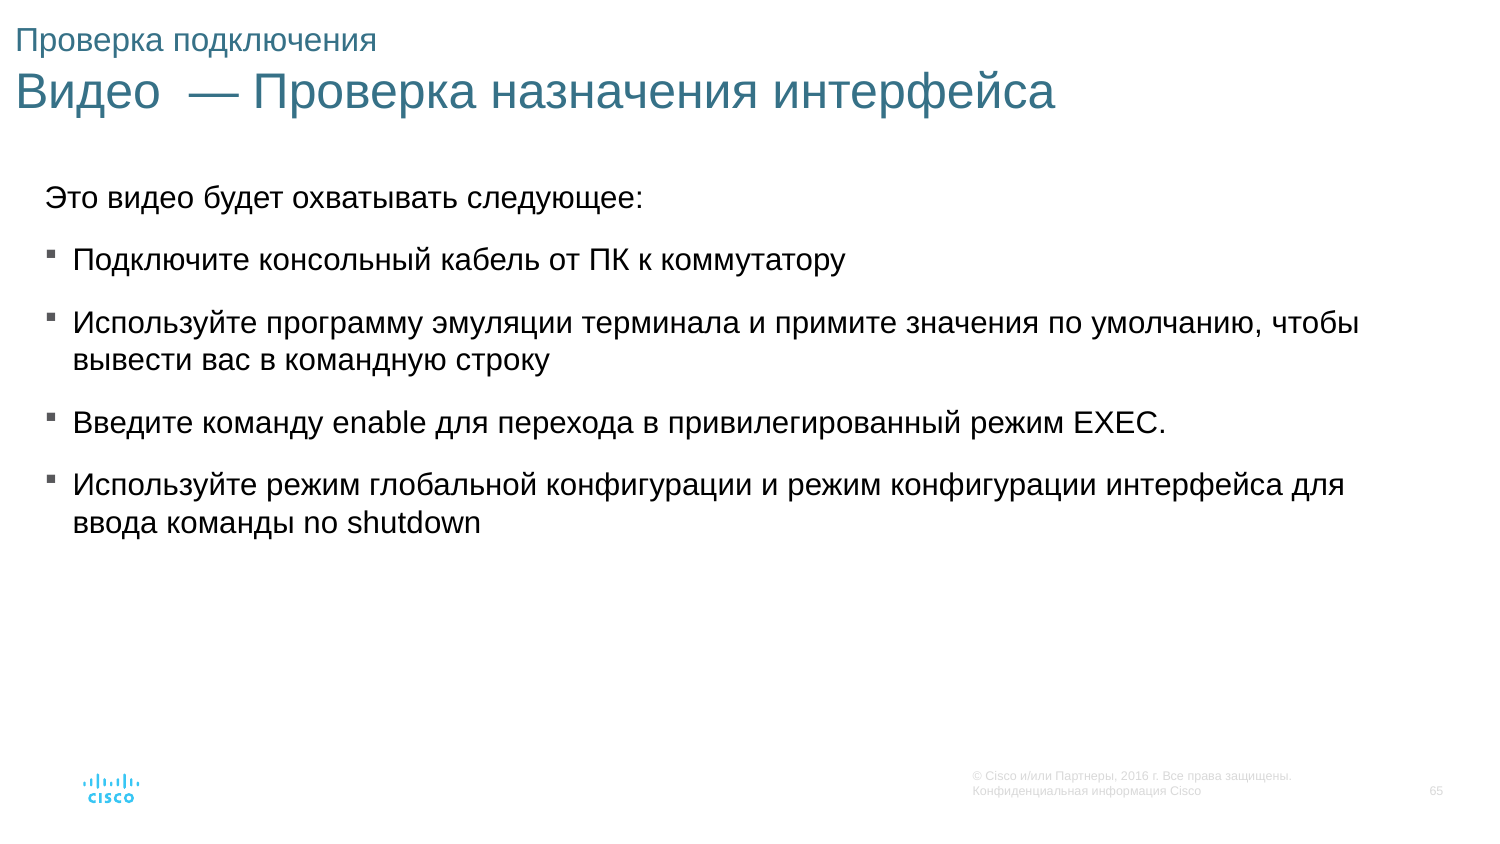

# Проверка подключения Видео  — Проверка назначения интерфейса
Это видео будет охватывать следующее:
Подключите консольный кабель от ПК к коммутатору
Используйте программу эмуляции терминала и примите значения по умолчанию, чтобы вывести вас в командную строку
Введите команду enable для перехода в привилегированный режим EXEC.
Используйте режим глобальной конфигурации и режим конфигурации интерфейса для ввода команды no shutdown